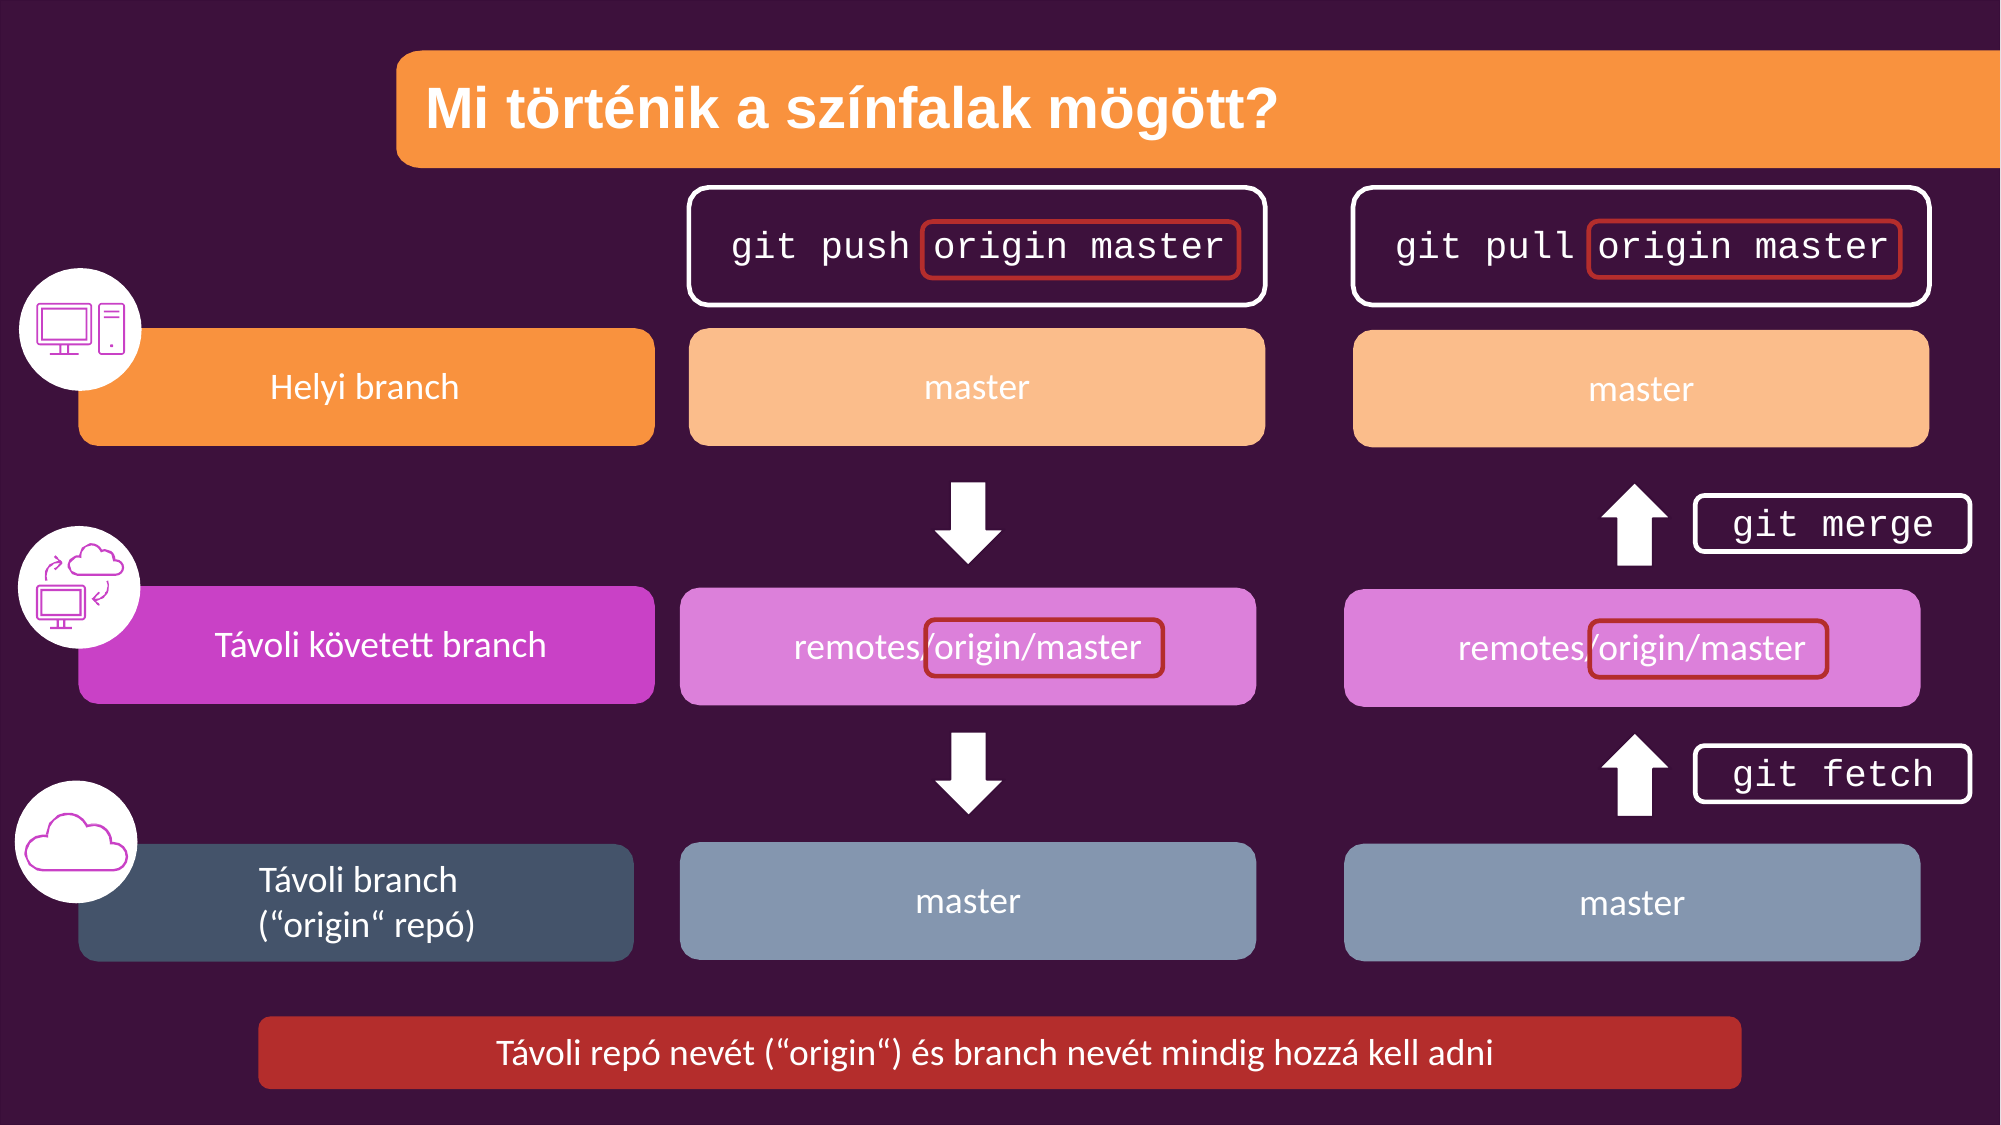

# Mi történik a színfalak mögött?

git push origin master

git pull origin master

Helyi branch

master

master

git merge

Távoli követett branch

remotes/origin/master

remotes/origin/master

git fetch

master

master

Távoli branch
(“origin“ repó)

Távoli repó nevét (“origin“) és branch nevét mindig hozzá kell adni